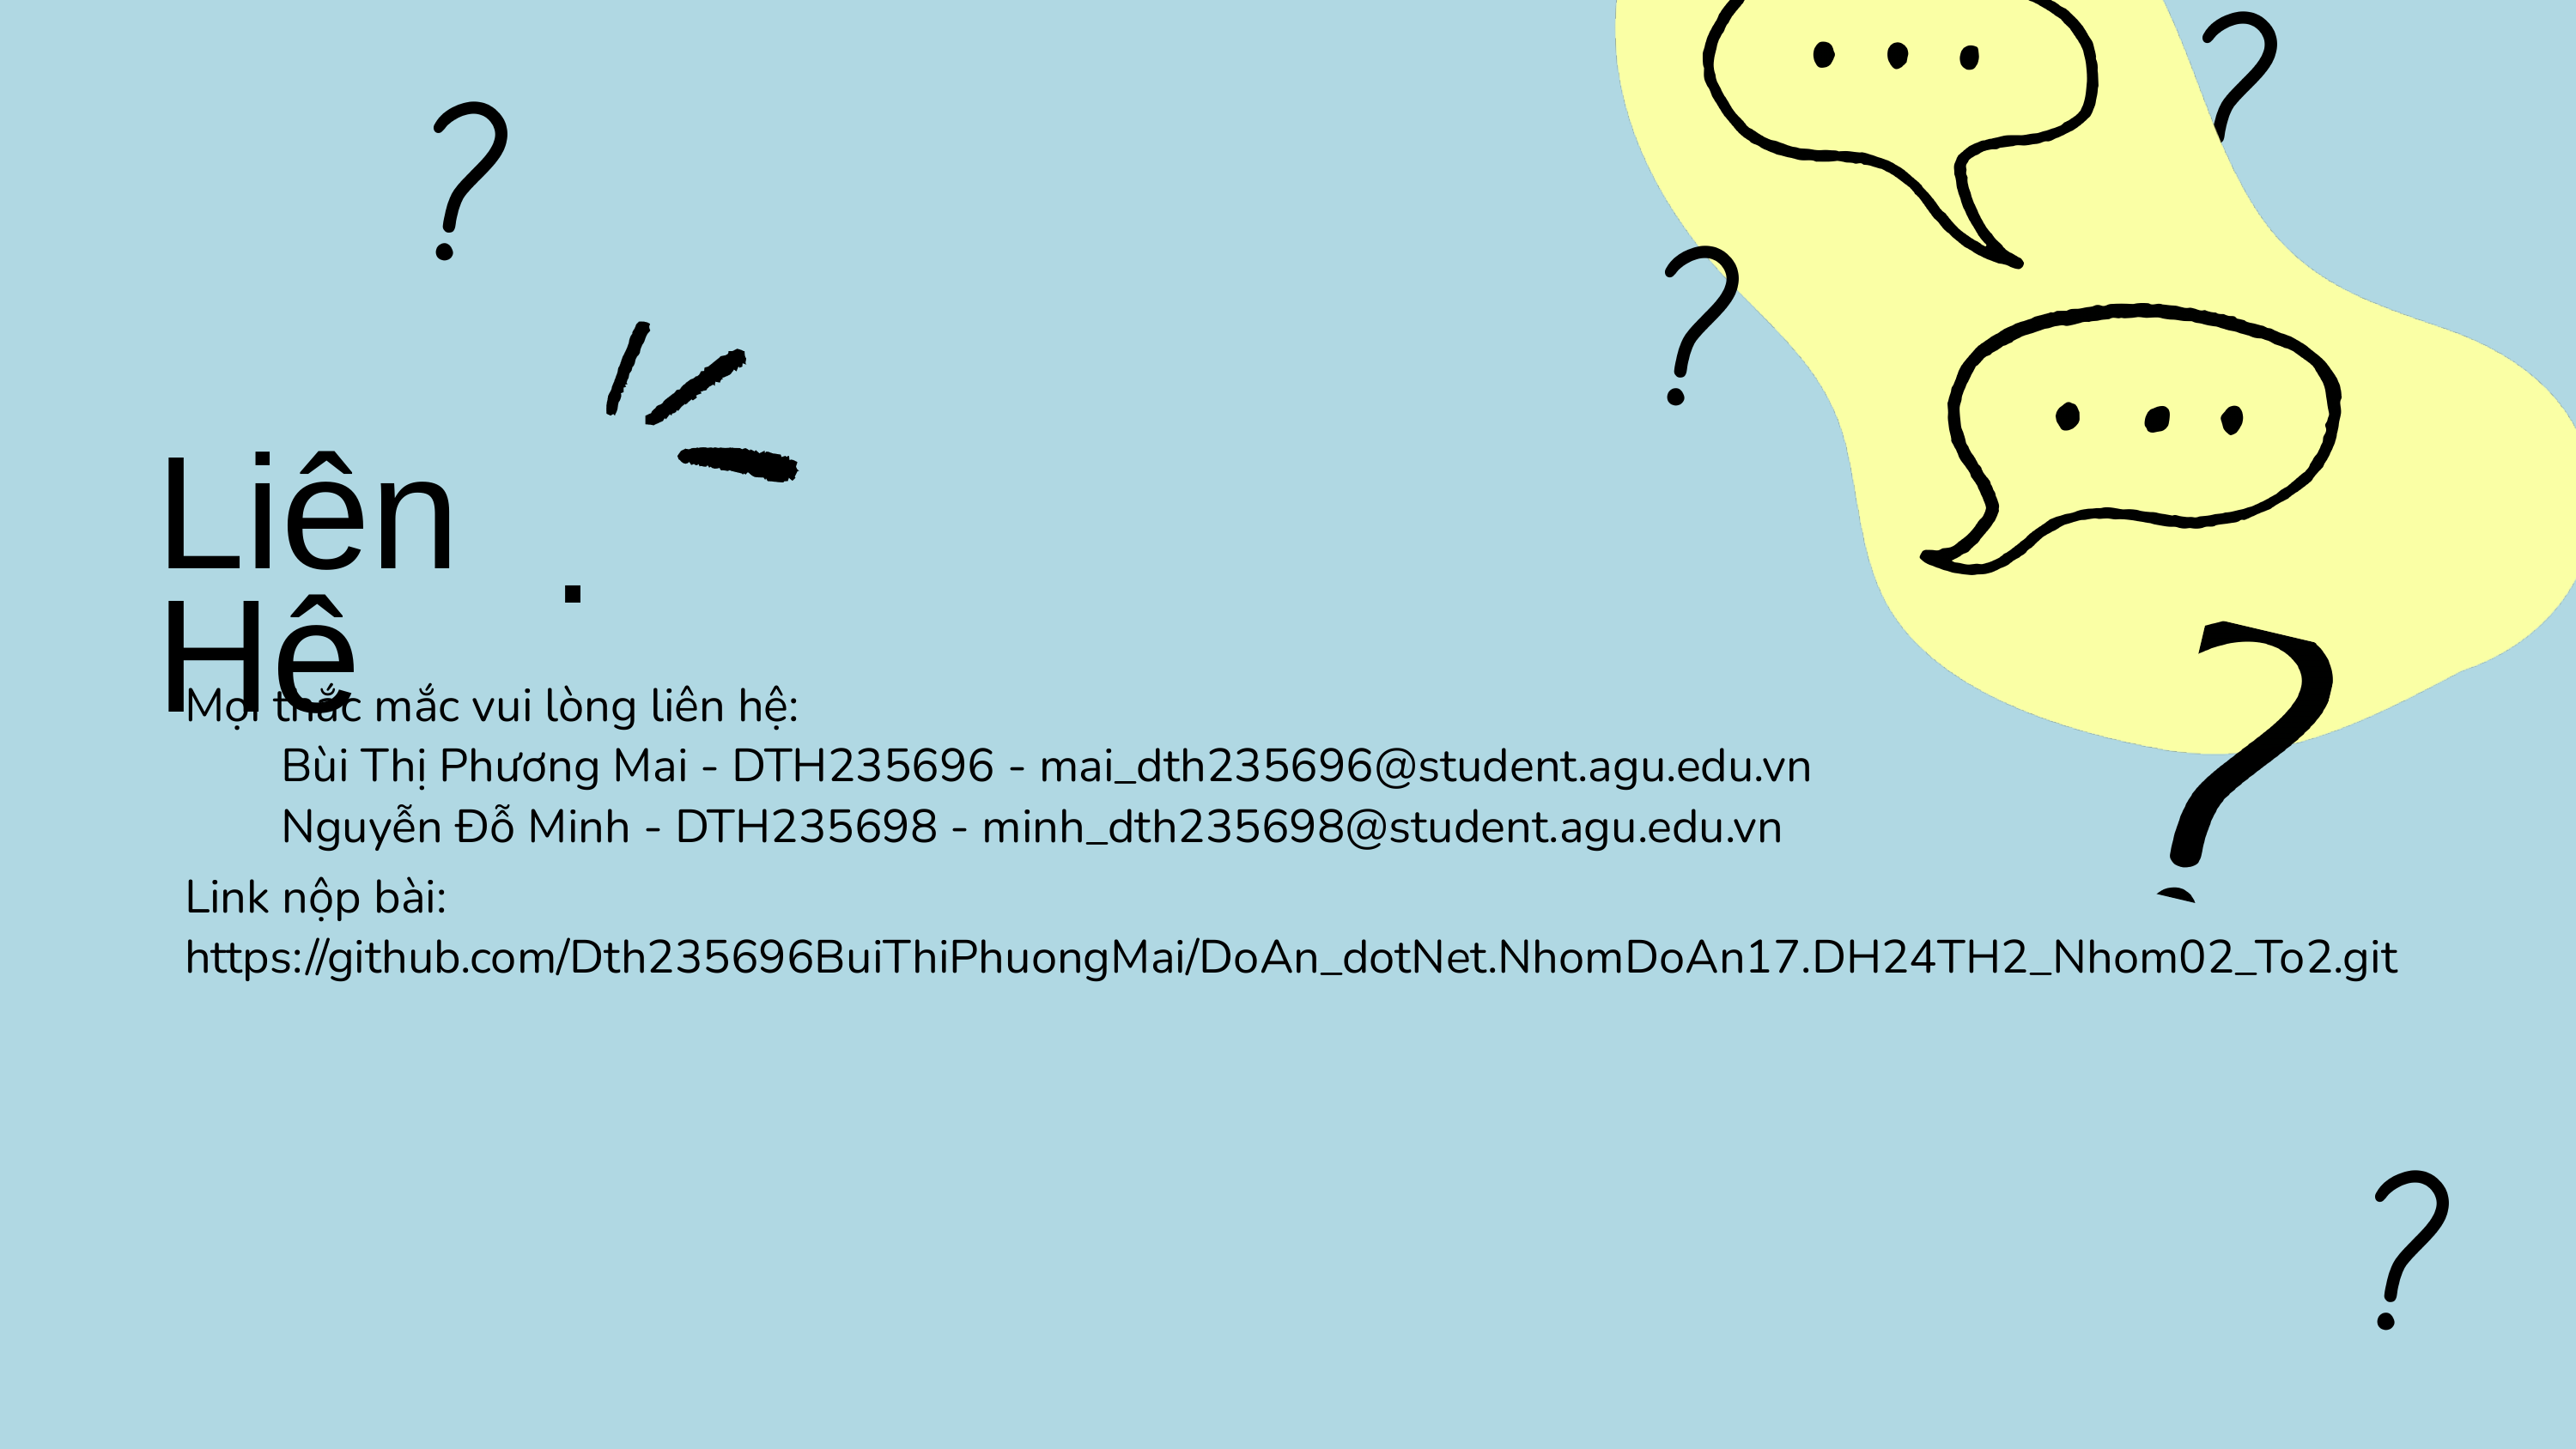

Liên Hê
.
Mọi thắc mắc vui lòng liên hệ:
        Bùi Thị Phương Mai - DTH235696 - mai_dth235696@student.agu.edu.vn
        Nguyễn Đỗ Minh - DTH235698 - minh_dth235698@student.agu.edu.vn
Link nộp bài: https://github.com/Dth235696BuiThiPhuongMai/DoAn_dotNet.NhomDoAn17.DH24TH2_Nhom02_To2.git